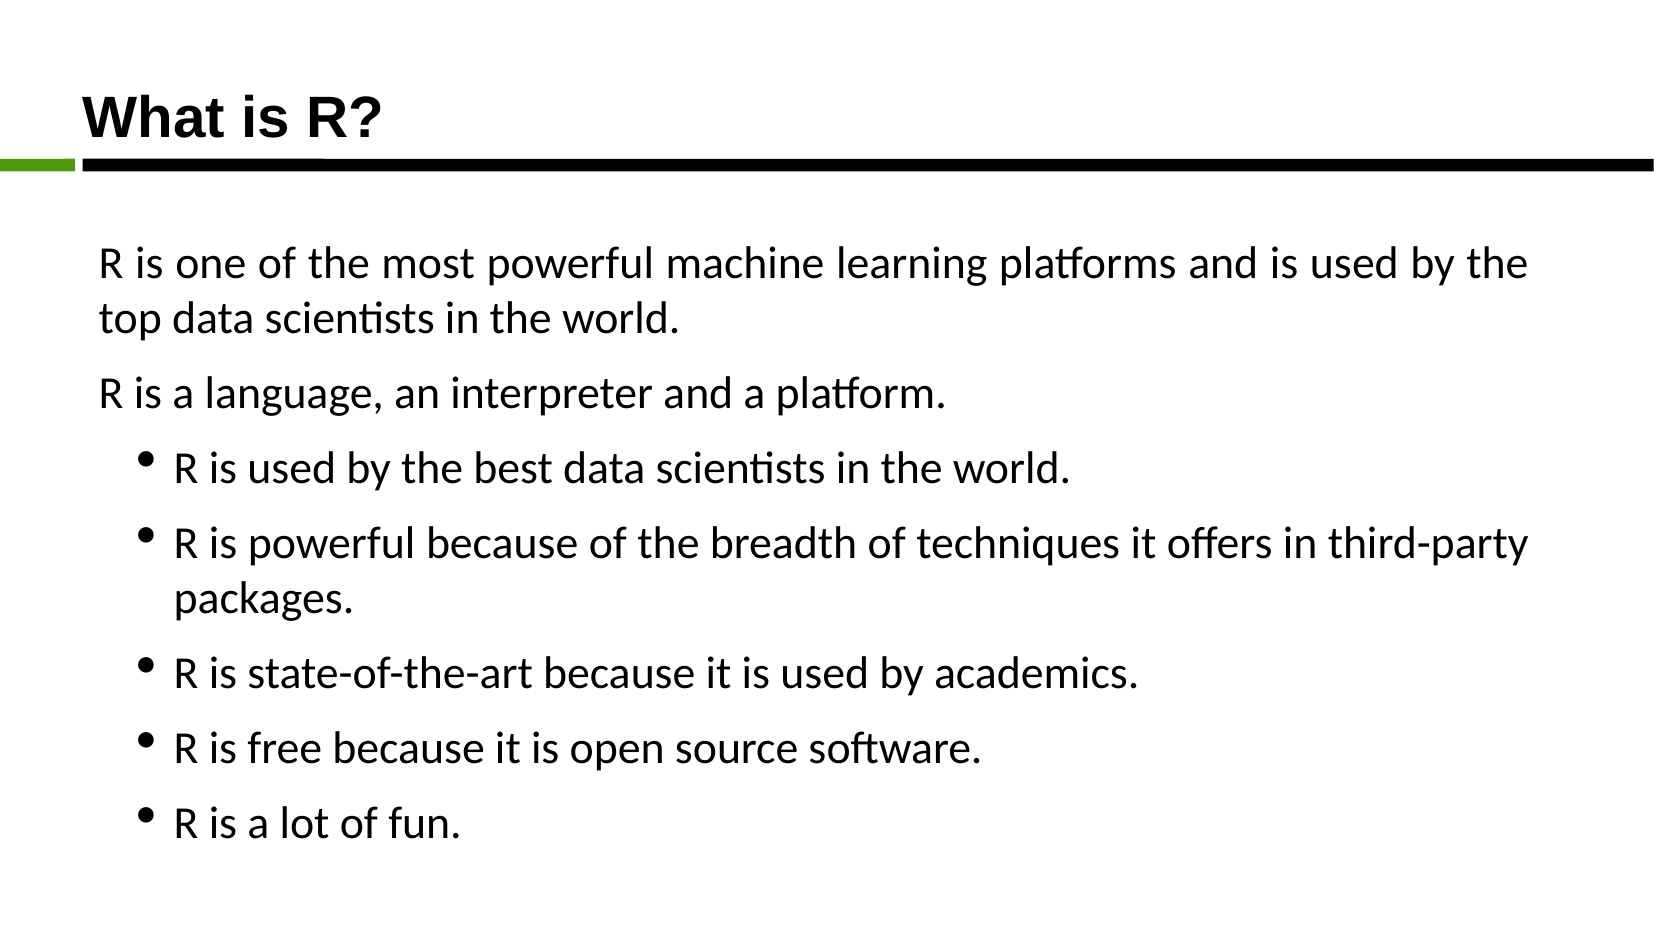

What is R?

R is one of the most powerful machine learning platforms and is used by the top data scientists in the world.
R is a language, an interpreter and a platform.
R is used by the best data scientists in the world.
R is powerful because of the breadth of techniques it oﬀers in third-party packages.
R is state-of-the-art because it is used by academics.
R is free because it is open source software.
R is a lot of fun.